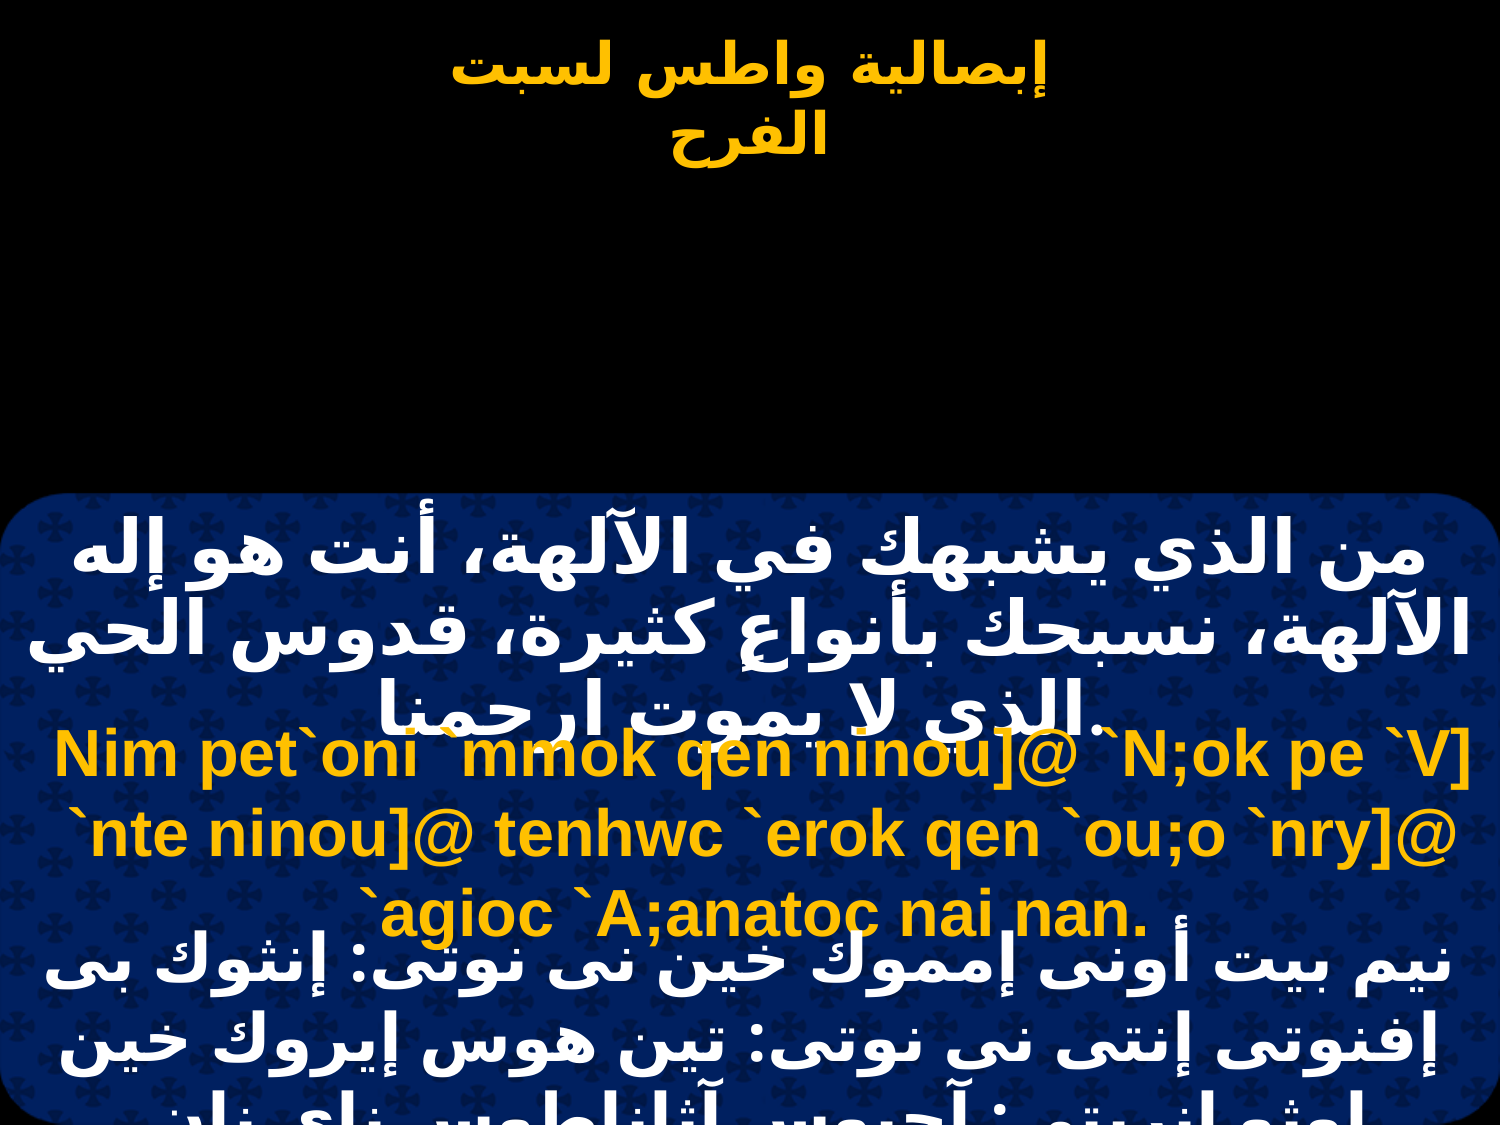

من الذي يشبهك في الآلهة، أنت هو إله الآلهة، نسبحك بأنواعٍ كثيرة، قدوس الحي الذي لا يموت ارحمنا.

Nim pet`oni `mmok qen ninou]@ `N;ok pe `V] `nte ninou]@ tenhwc `erok qen `ou;o `nry]@ `agioc `A;anatoc nai nan.

نيم بيت أونى إمموك خين نى نوتى: إنثوك بى إفنوتى إنتى نى نوتى: تين هوس إيروك خين اوثو إنريتى: آجيوس آثاناطوس ناى نان.